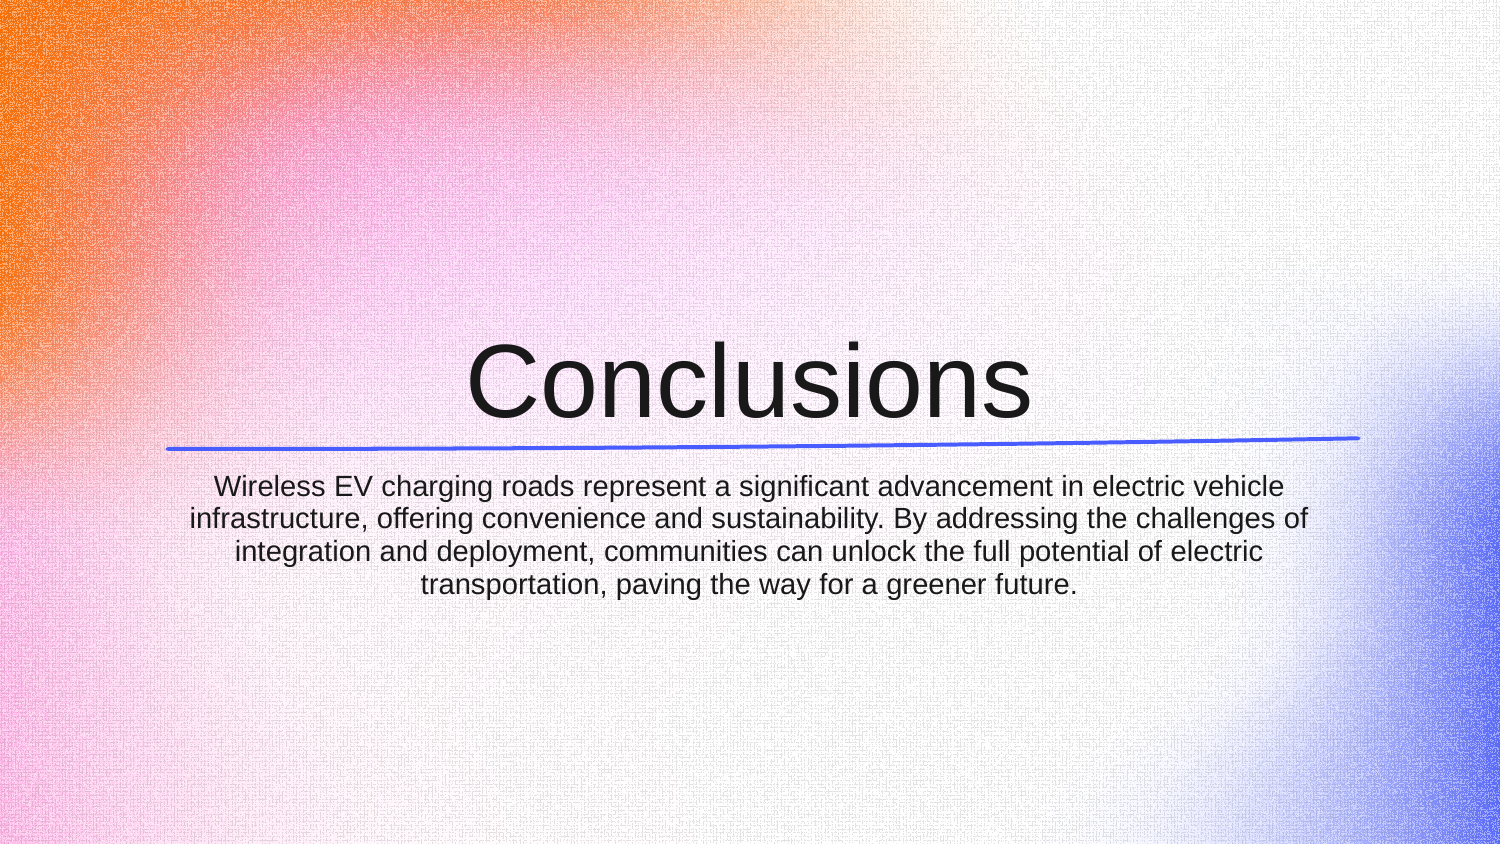

# Conclusions

Wireless EV charging roads represent a significant advancement in electric vehicle infrastructure, offering convenience and sustainability. By addressing the challenges of integration and deployment, communities can unlock the full potential of electric transportation, paving the way for a greener future.